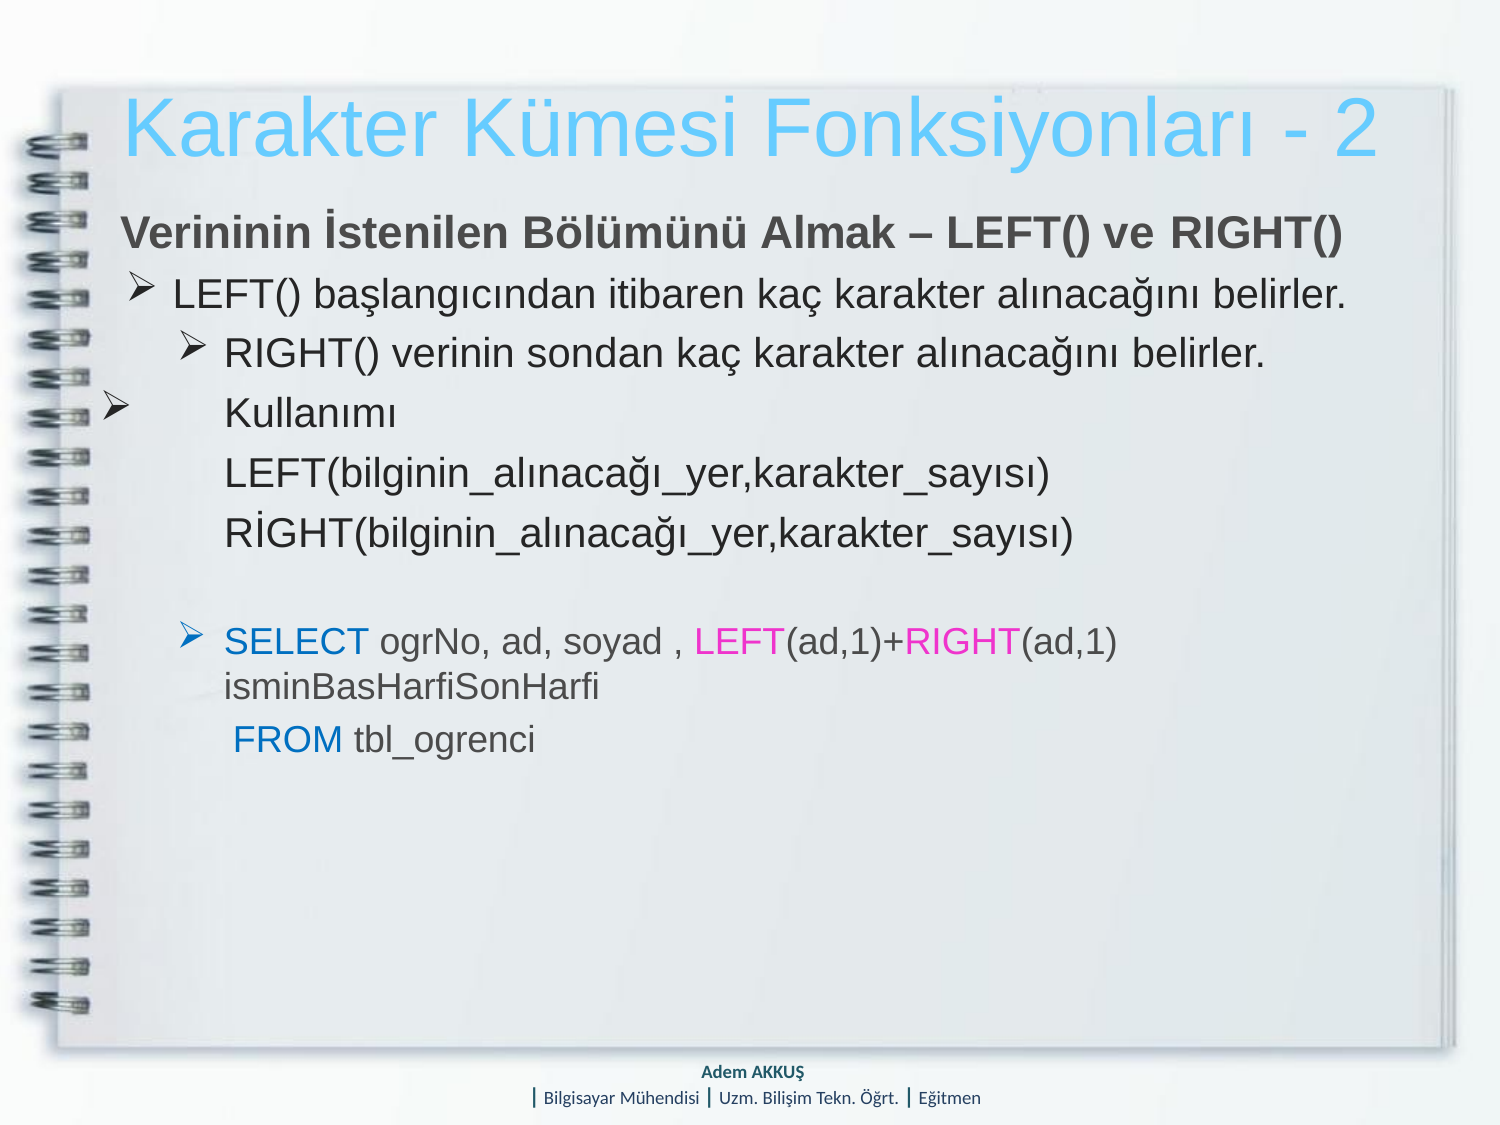

# Karakter Kümesi Fonksiyonları - 2
Verininin İstenilen Bölümünü Almak – LEFT() ve RIGHT()
LEFT() başlangıcından itibaren kaç karakter alınacağını belirler.
RIGHT() verinin sondan kaç karakter alınacağını belirler.
Kullanımı LEFT(bilginin_alınacağı_yer,karakter_sayısı)  RİGHT(bilginin_alınacağı_yer,karakter_sayısı)

SELECT ogrNo, ad, soyad , LEFT(ad,1)+RIGHT(ad,1) isminBasHarfiSonHarfi
FROM tbl_ogrenci
Adem AKKUŞ
| Bilgisayar Mühendisi | Uzm. Bilişim Tekn. Öğrt. | Eğitmen